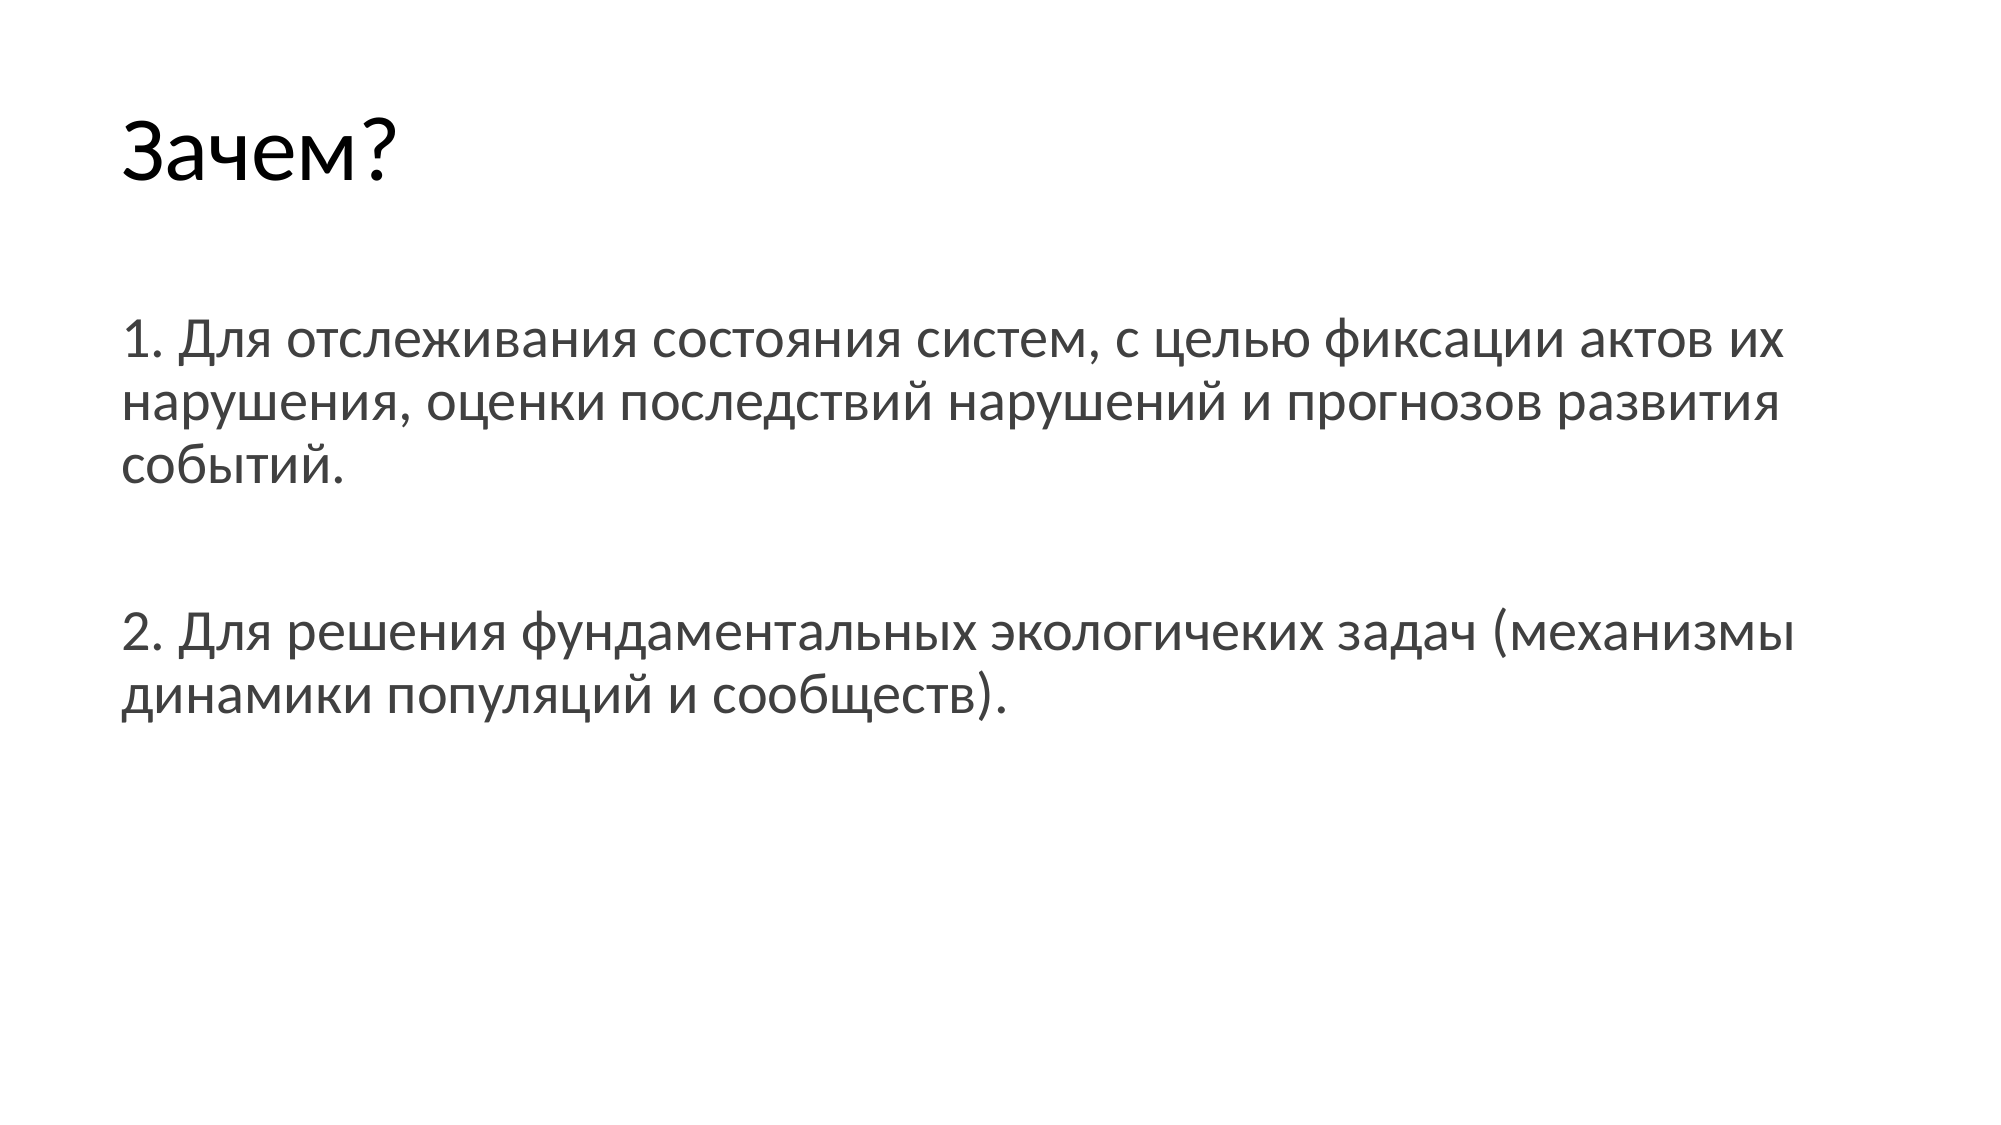

# Зачем?
1. Для отслеживания состояния систем, с целью фиксации актов их нарушения, оценки последствий нарушений и прогнозов развития событий.

2. Для решения фундаментальных экологичеких задач (механизмы динамики популяций и сообществ).